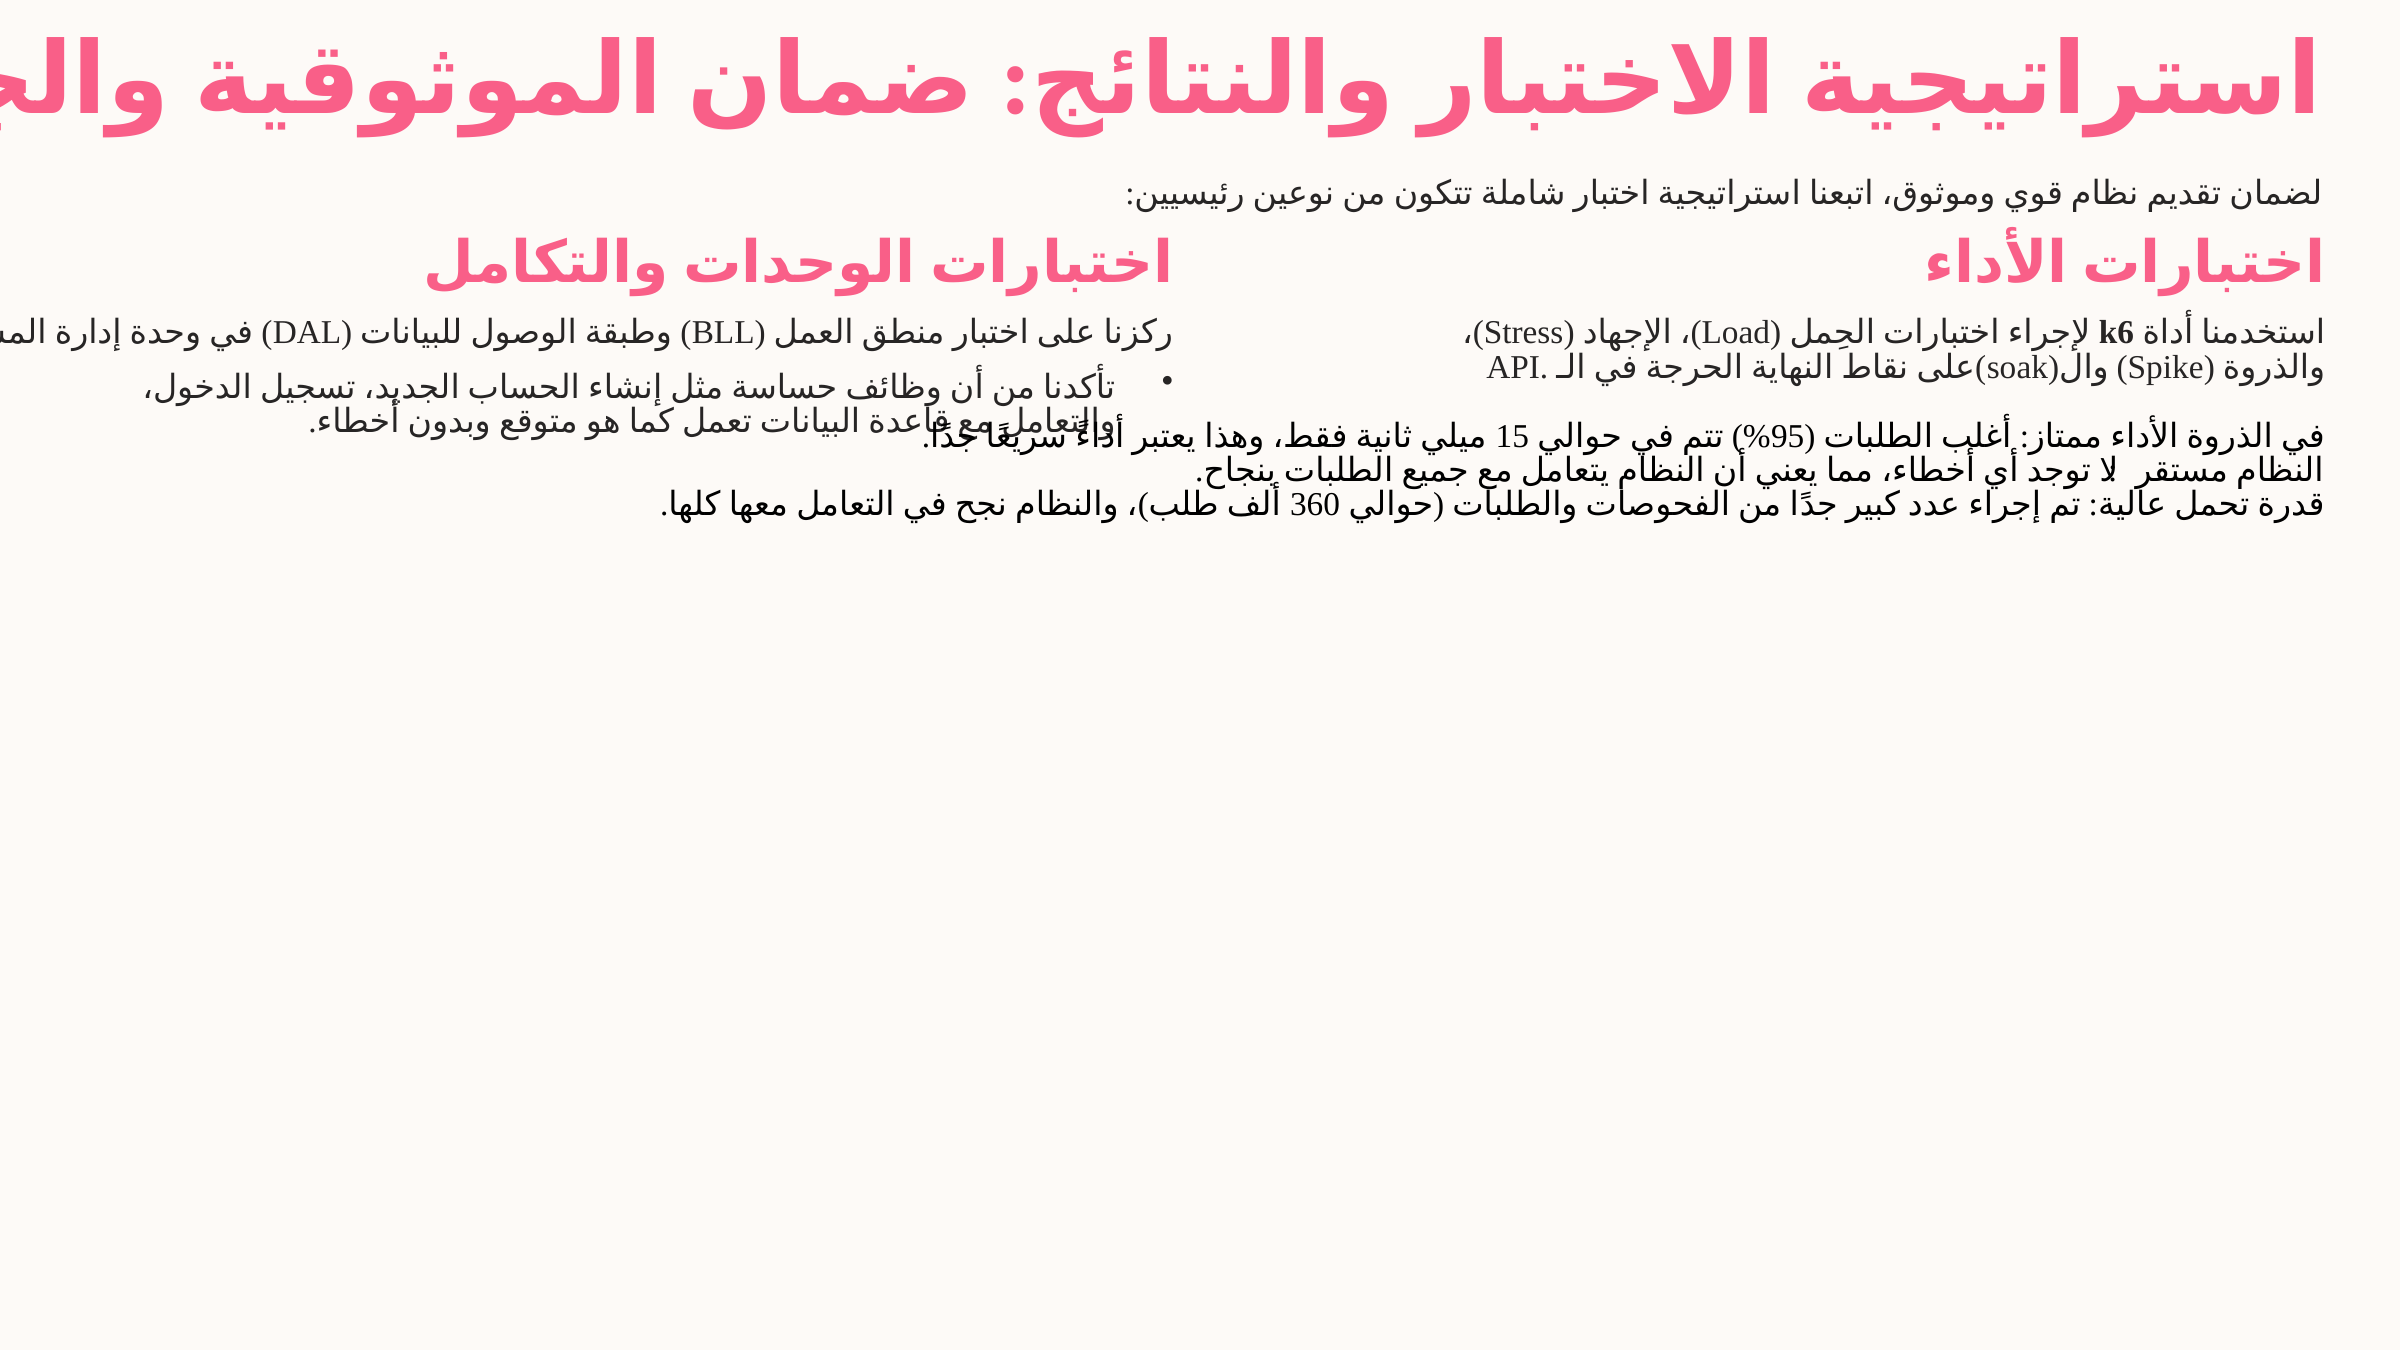

استراتيجية الاختبار والنتائج: ضمان الموثوقية والجودة
لضمان تقديم نظام قوي وموثوق، اتبعنا استراتيجية اختبار شاملة تتكون من نوعين رئيسيين:
اختبارات الوحدات والتكامل
اختبارات الأداء
استخدمنا أداة k6 لإجراء اختبارات الحِمل (Load)، الإجهاد (Stress)،
والذروة (Spike) وال(soak)على نقاط النهاية الحرجة في الـ .API

في الذروة الأداء ممتاز: أغلب الطلبات (95%) تتم في حوالي 15 ميلي ثانية فقط، وهذا يعتبر أداءً سريعًا جدًا.
النظام مستقر: لا توجد أي أخطاء، مما يعني أن النظام يتعامل مع جميع الطلبات بنجاح.
قدرة تحمل عالية: تم إجراء عدد كبير جدًا من الفحوصات والطلبات (حوالي 360 ألف طلب)، والنظام نجح في التعامل معها كلها.
ركزنا على اختبار منطق العمل (BLL) وطبقة الوصول للبيانات (DAL) في وحدة إدارة المستخدمين.
تأكدنا من أن وظائف حساسة مثل إنشاء الحساب الجديد، تسجيل الدخول، والتعامل مع قاعدة البيانات تعمل كما هو متوقع وبدون أخطاء.
النتيجة: أثبت النظام قدرته على التعامل مع 50 مستخدماً متزامناً بكفاءة عالية، وبزمن استجابة فائق السرعة (أقل من 10 ميلي ثانية)، وبنسبة أخطاء 0.00%.